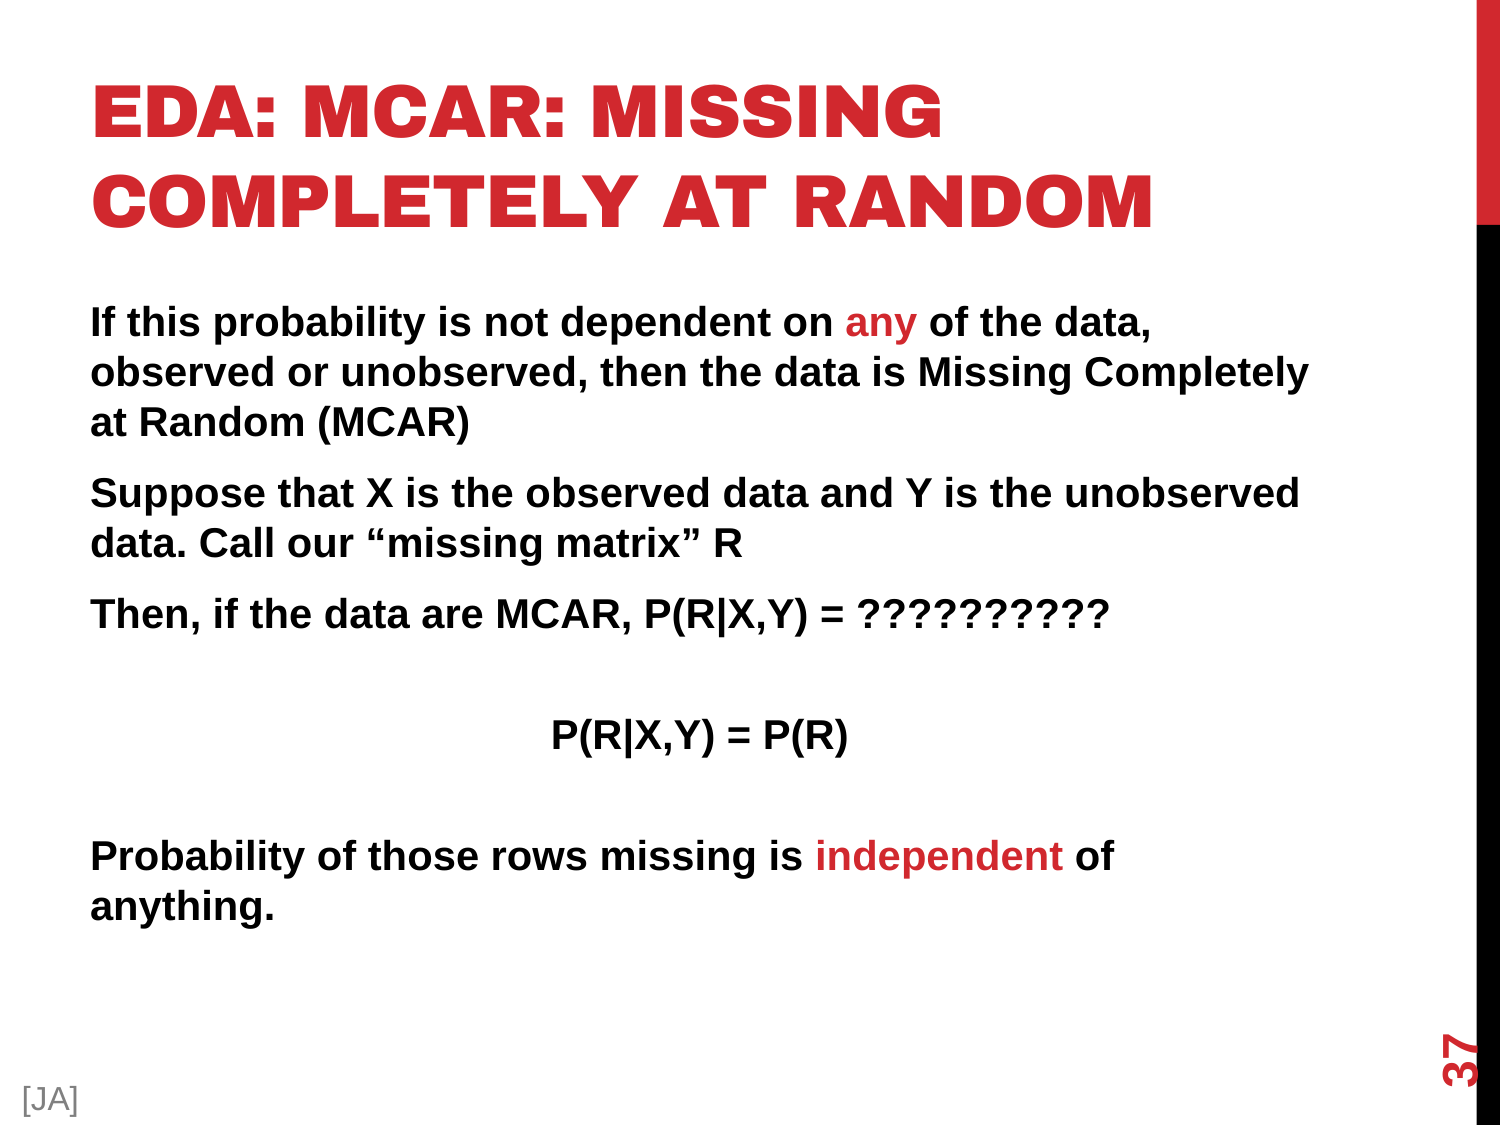

# EDA: MCAR: Missing Completely at Random
If this probability is not dependent on any of the data, observed or unobserved, then the data is Missing Completely at Random (MCAR)
Suppose that X is the observed data and Y is the unobserved data. Call our “missing matrix” R
Then, if the data are MCAR, P(R|X,Y) = ??????????
P(R|X,Y) = P(R)
Probability of those rows missing is independent of anything.

37
[JA]